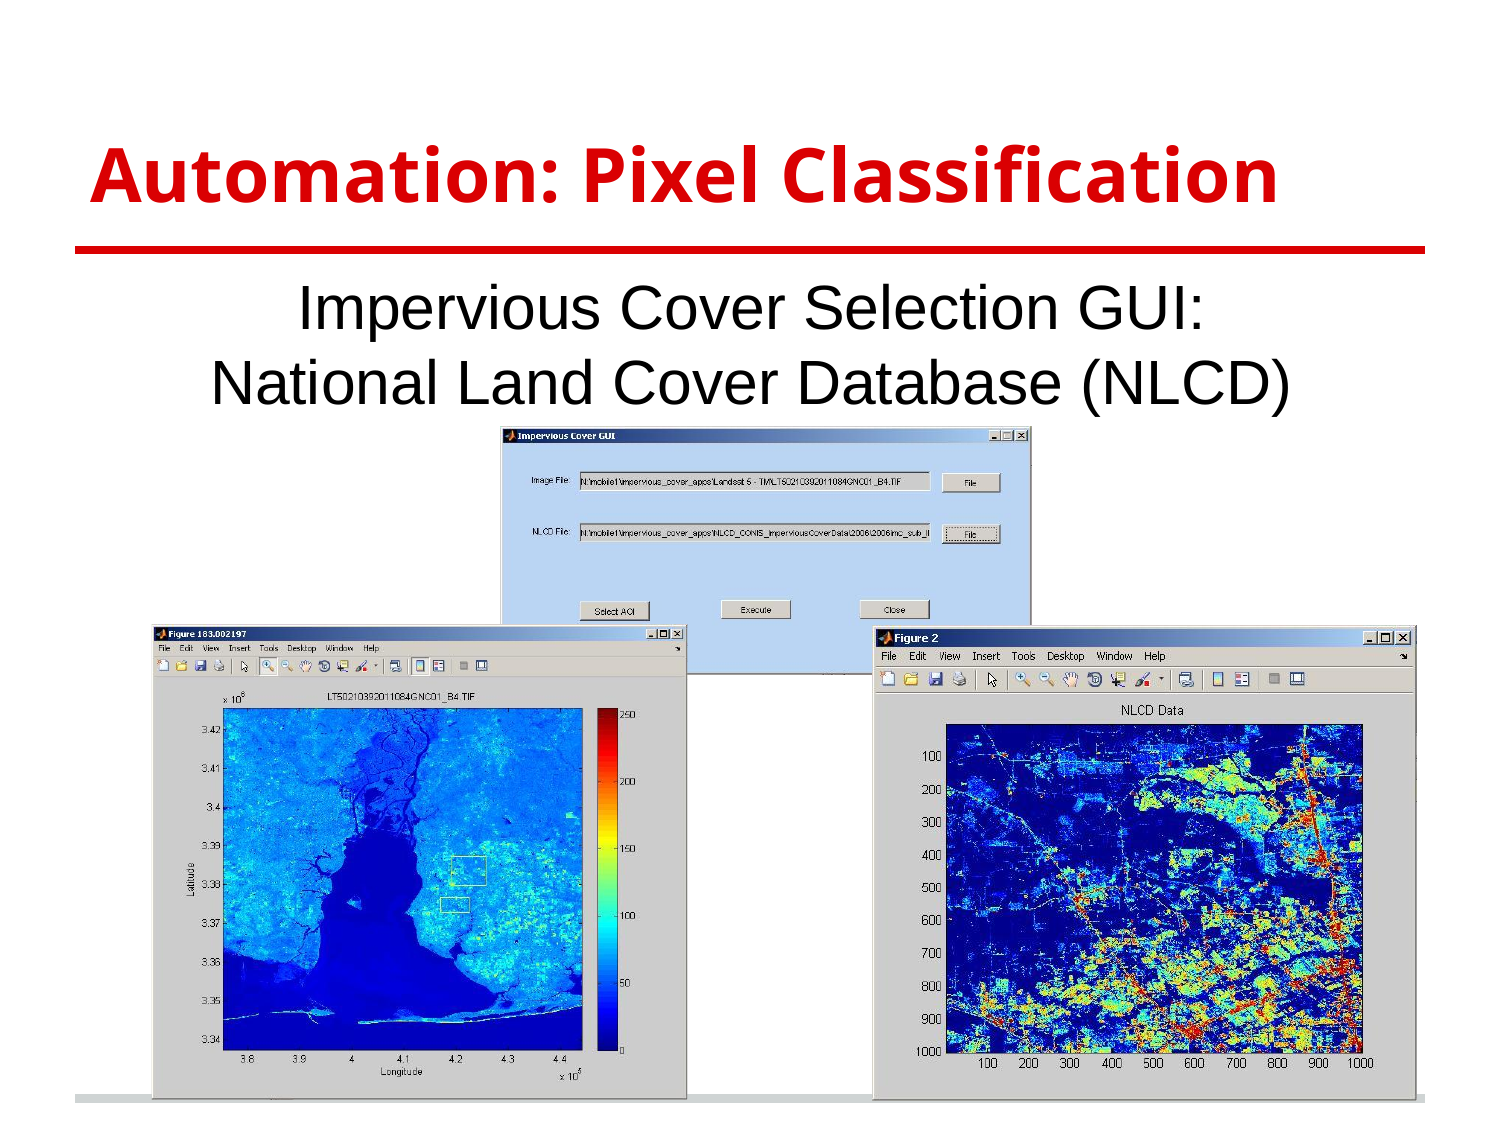

# Automation: Pixel Classification
Impervious Cover Selection GUI:
National Land Cover Database (NLCD)